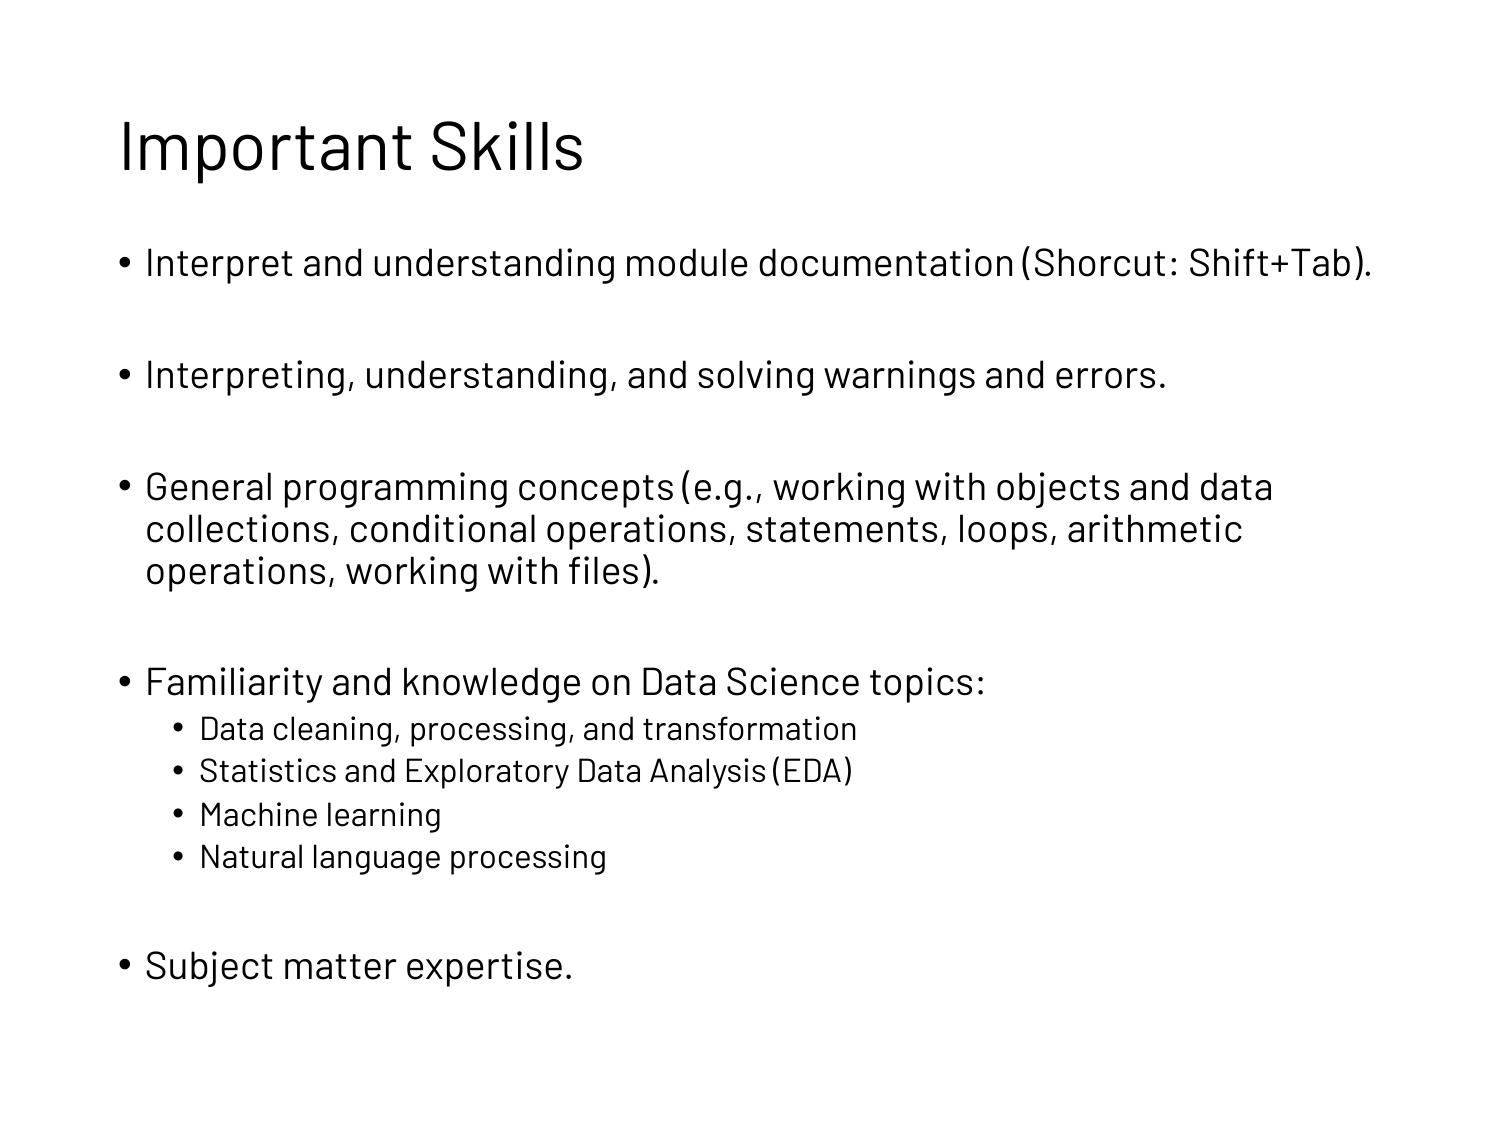

# Important Skills
Interpret and understanding module documentation (Shorcut: Shift+Tab).

Interpreting, understanding, and solving warnings and errors.

General programming concepts (e.g., working with objects and data collections, conditional operations, statements, loops, arithmetic operations, working with files).

Familiarity and knowledge on Data Science topics:
Data cleaning, processing, and transformation
Statistics and Exploratory Data Analysis (EDA)
Machine learning
Natural language processing

Subject matter expertise.